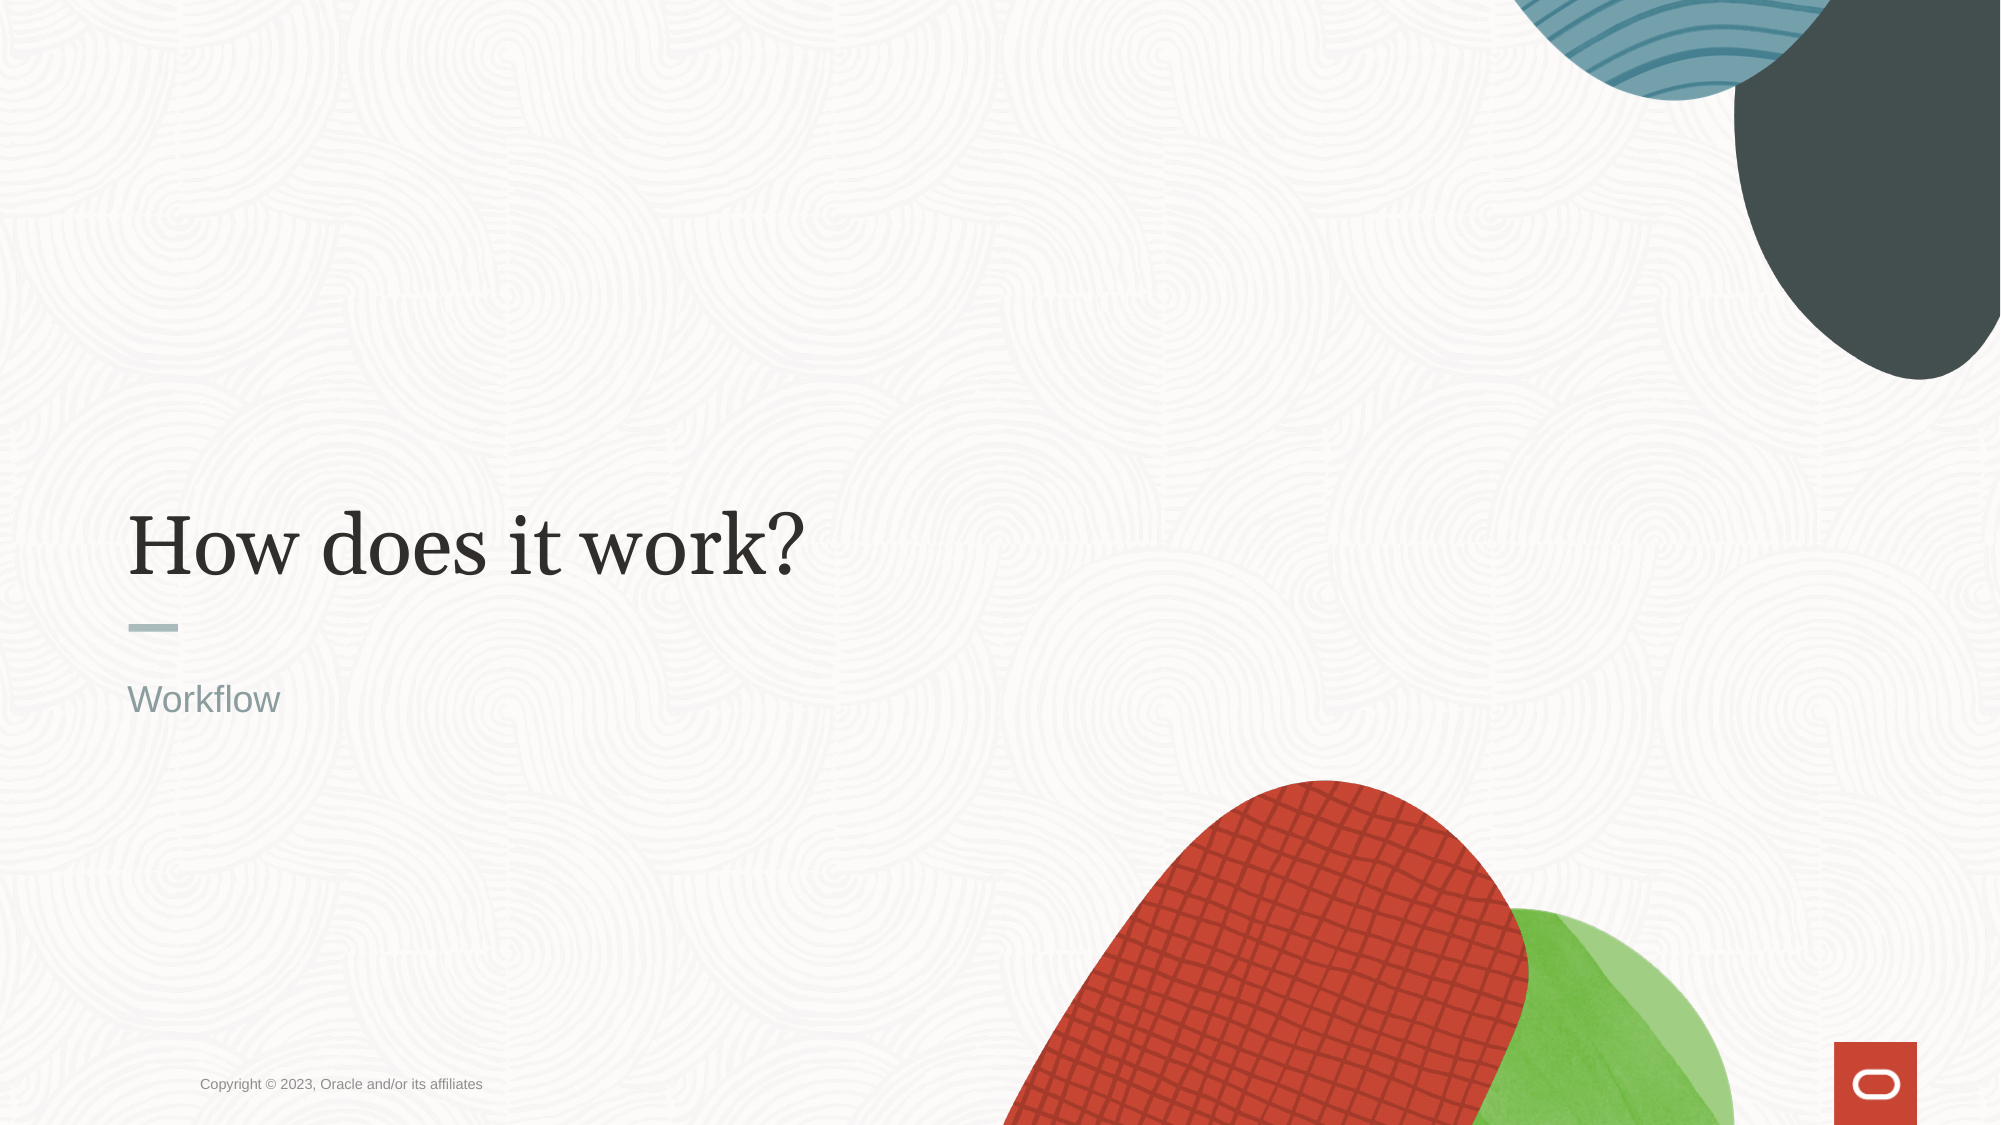

# How does it work?
Workflow
Copyright © 2023, Oracle and/or its affiliates